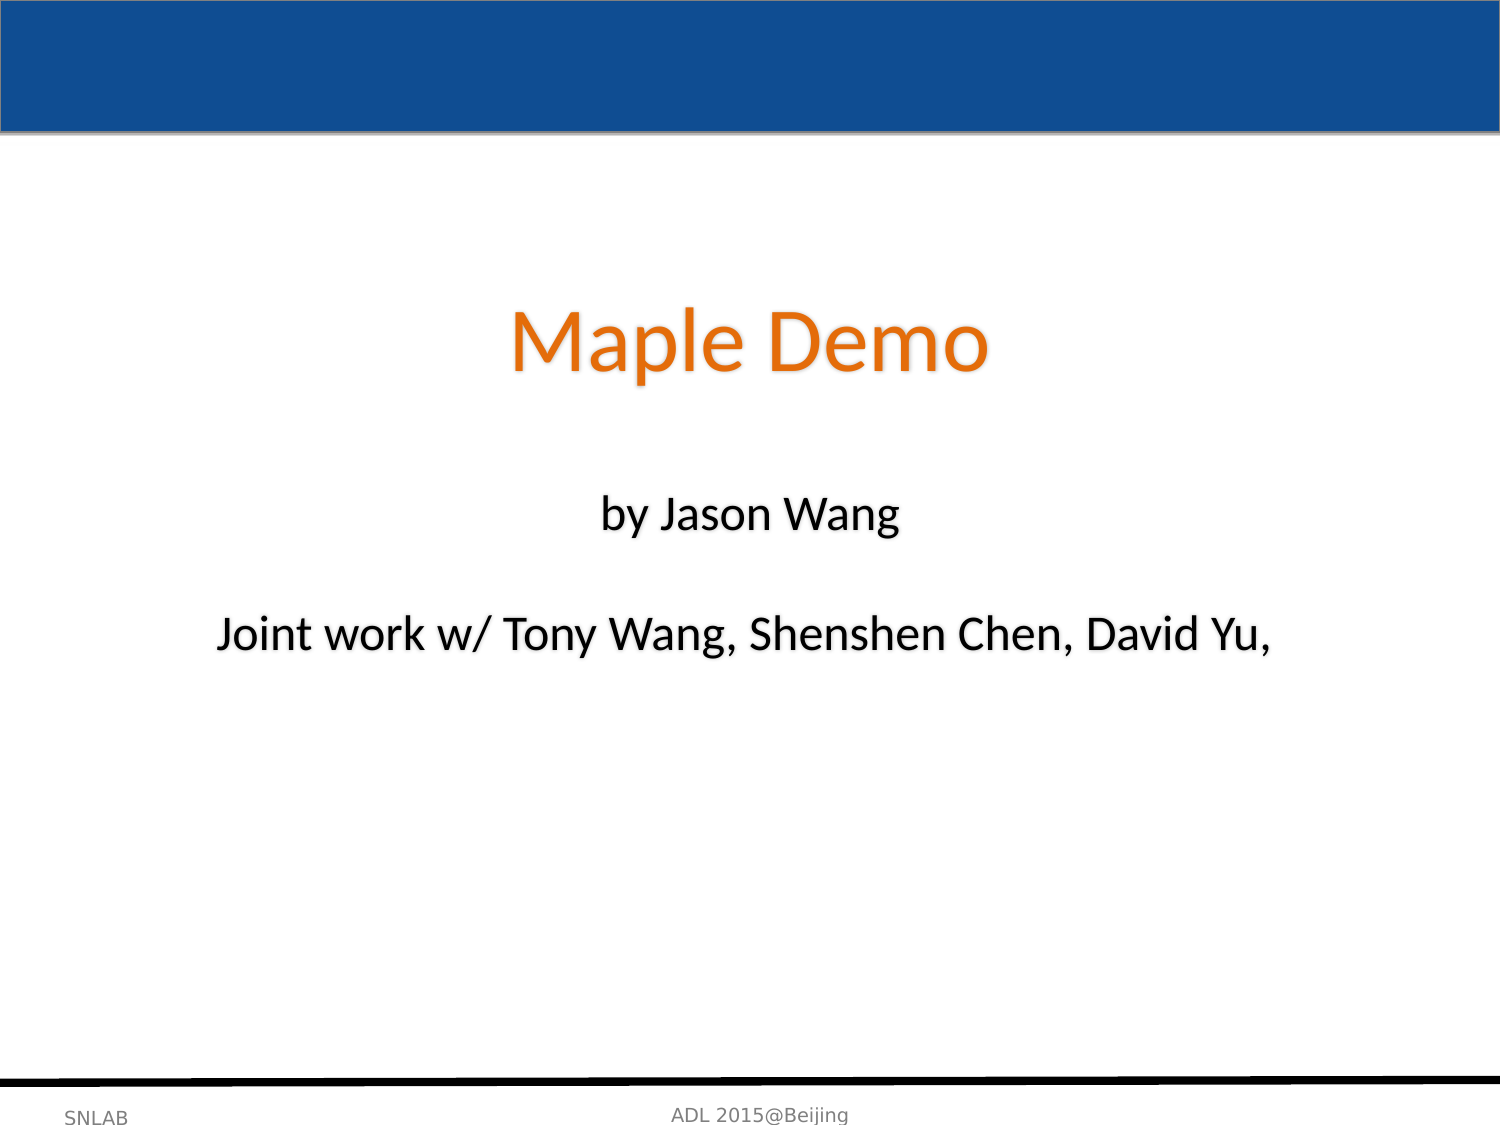

# Maple Demo by Jason Wang Joint work w/ Tony Wang, Shenshen Chen, David Yu,